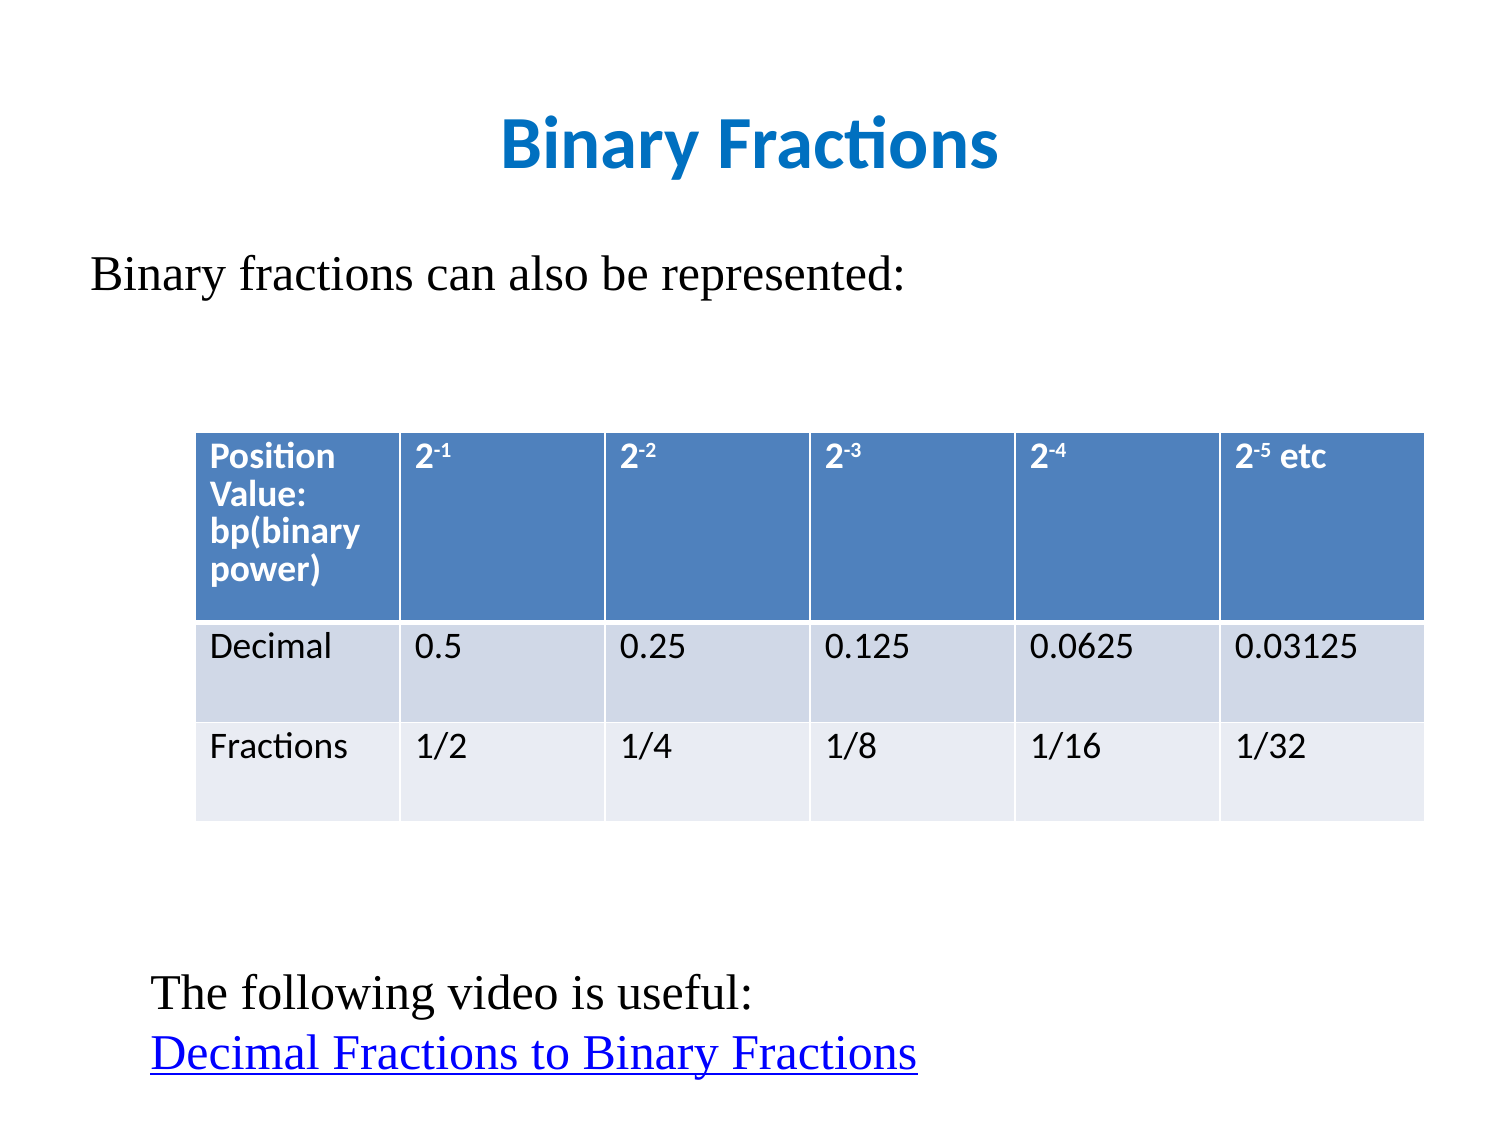

# Binary Fractions
Binary fractions can also be represented:
| Position Value: bp(binary power) | 2-1 | 2-2 | 2-3 | 2-4 | 2-5 etc |
| --- | --- | --- | --- | --- | --- |
| Decimal | 0.5 | 0.25 | 0.125 | 0.0625 | 0.03125 |
| Fractions | 1/2 | 1/4 | 1/8 | 1/16 | 1/32 |
The following video is useful: Decimal Fractions to Binary Fractions